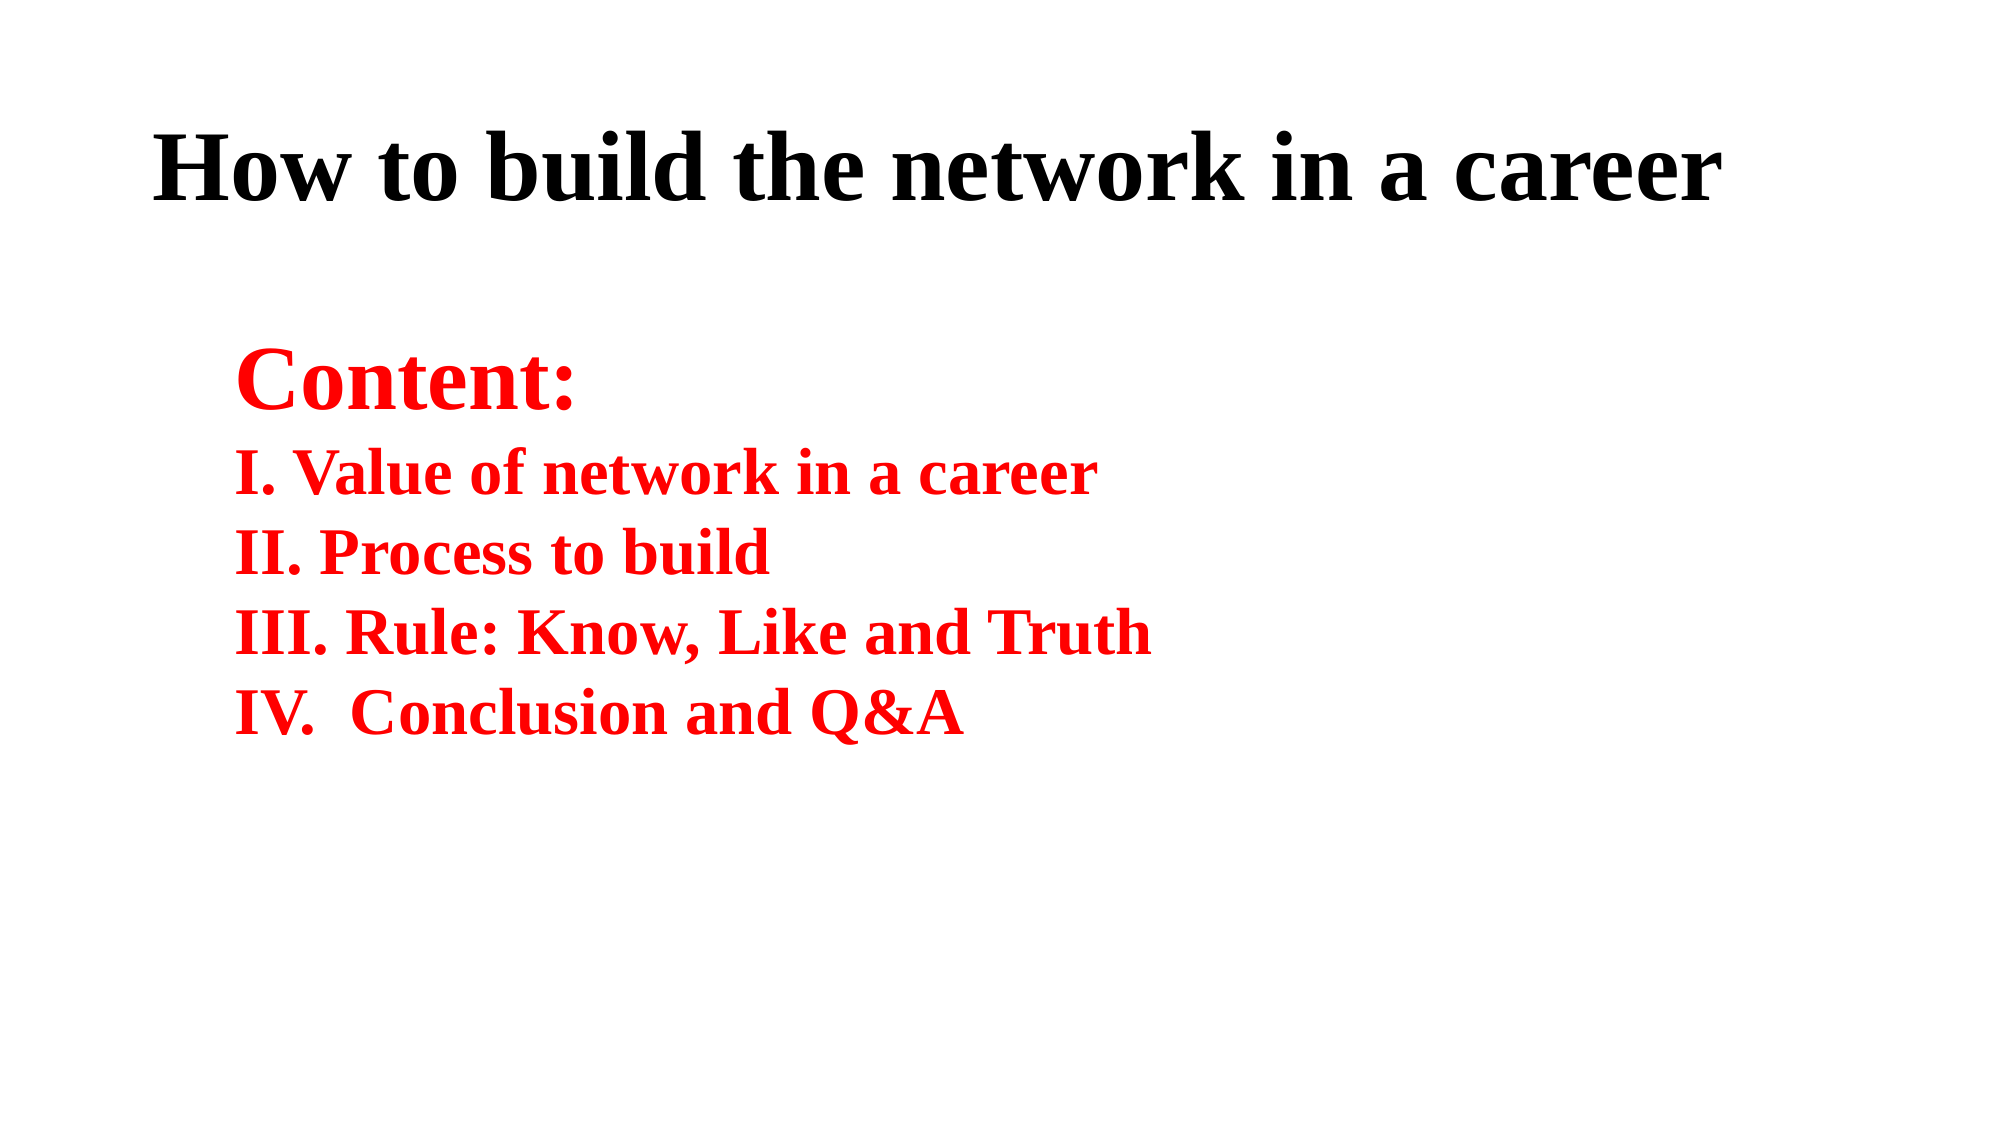

# How to build the network in a career
Content:
I. Value of network in a career
II. Process to build
III. Rule: Know, Like and Truth
IV.  Conclusion and Q&A